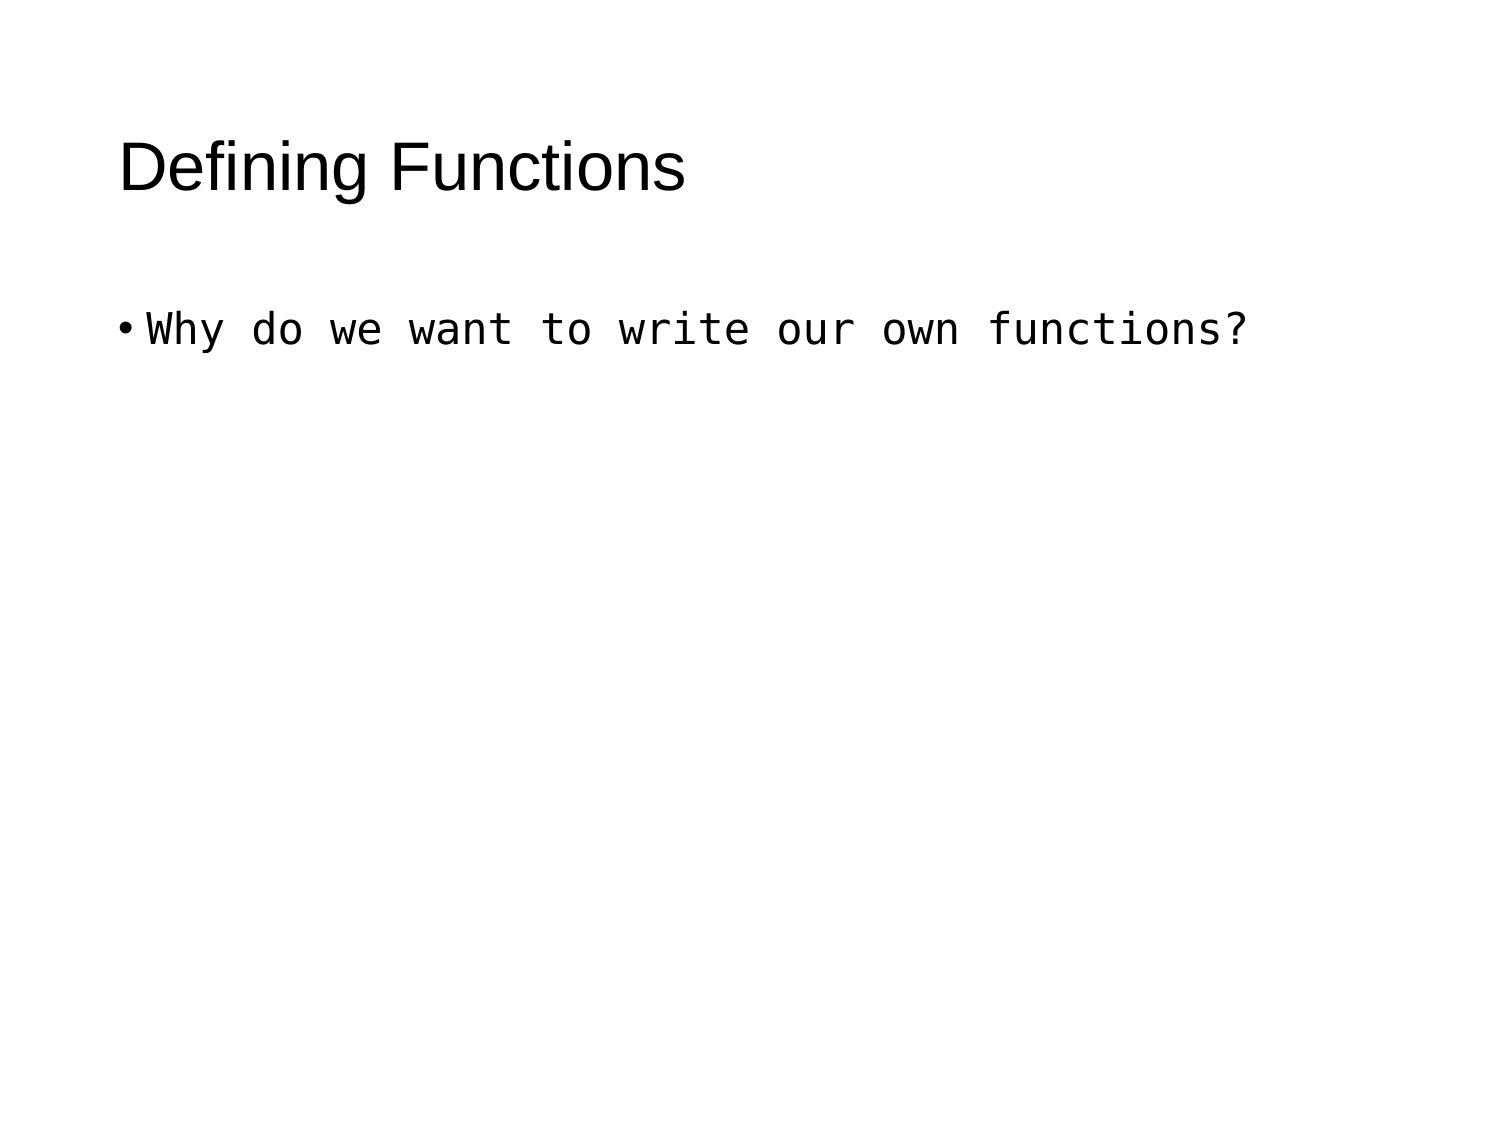

# Defining Functions
Why do we want to write our own functions?